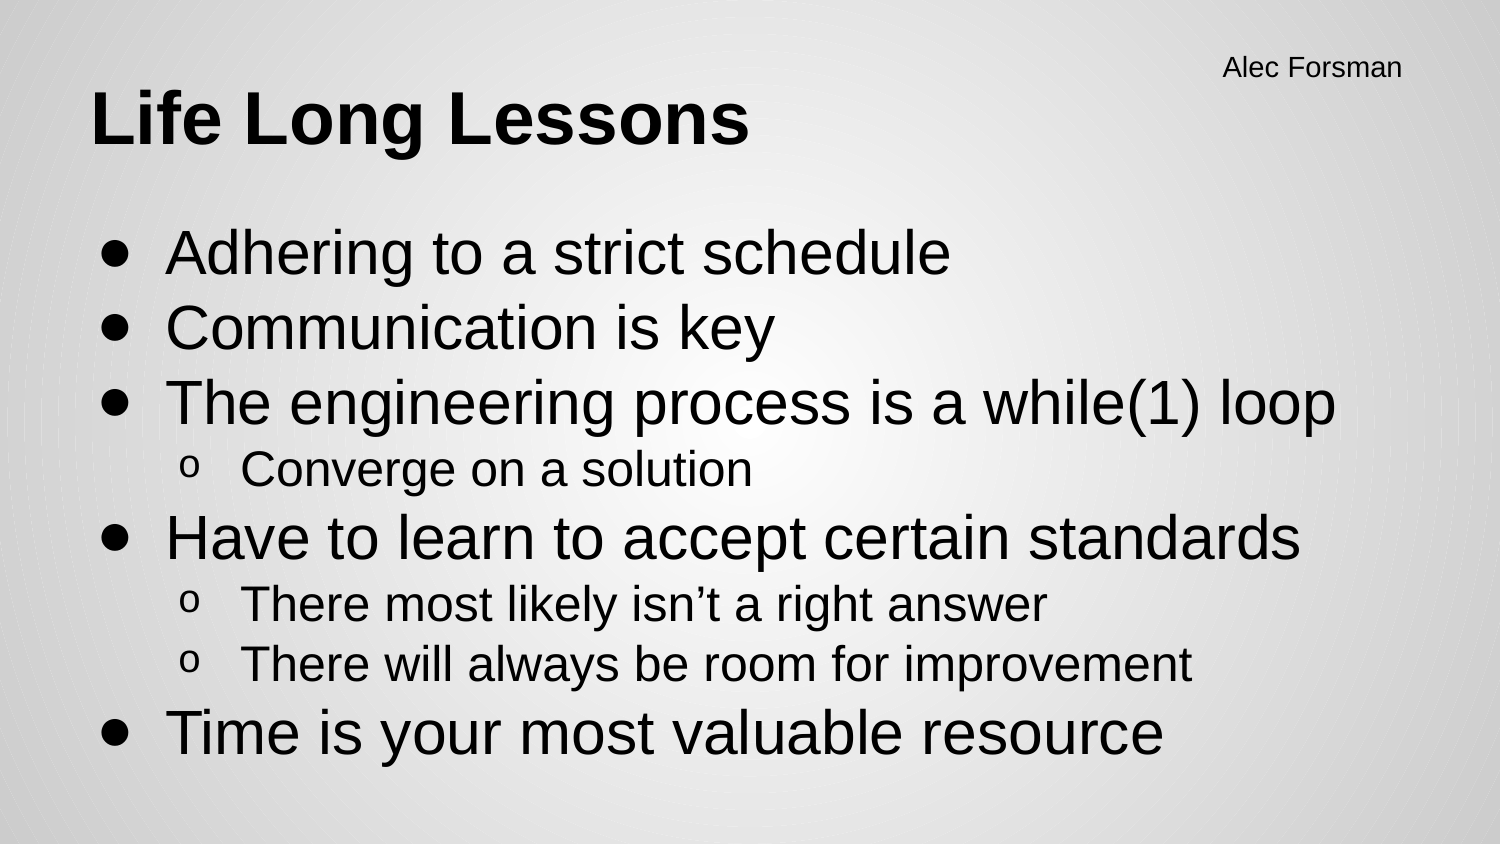

Alec Forsman
# Life Long Lessons
Adhering to a strict schedule
Communication is key
The engineering process is a while(1) loop
Converge on a solution
Have to learn to accept certain standards
There most likely isn’t a right answer
There will always be room for improvement
Time is your most valuable resource